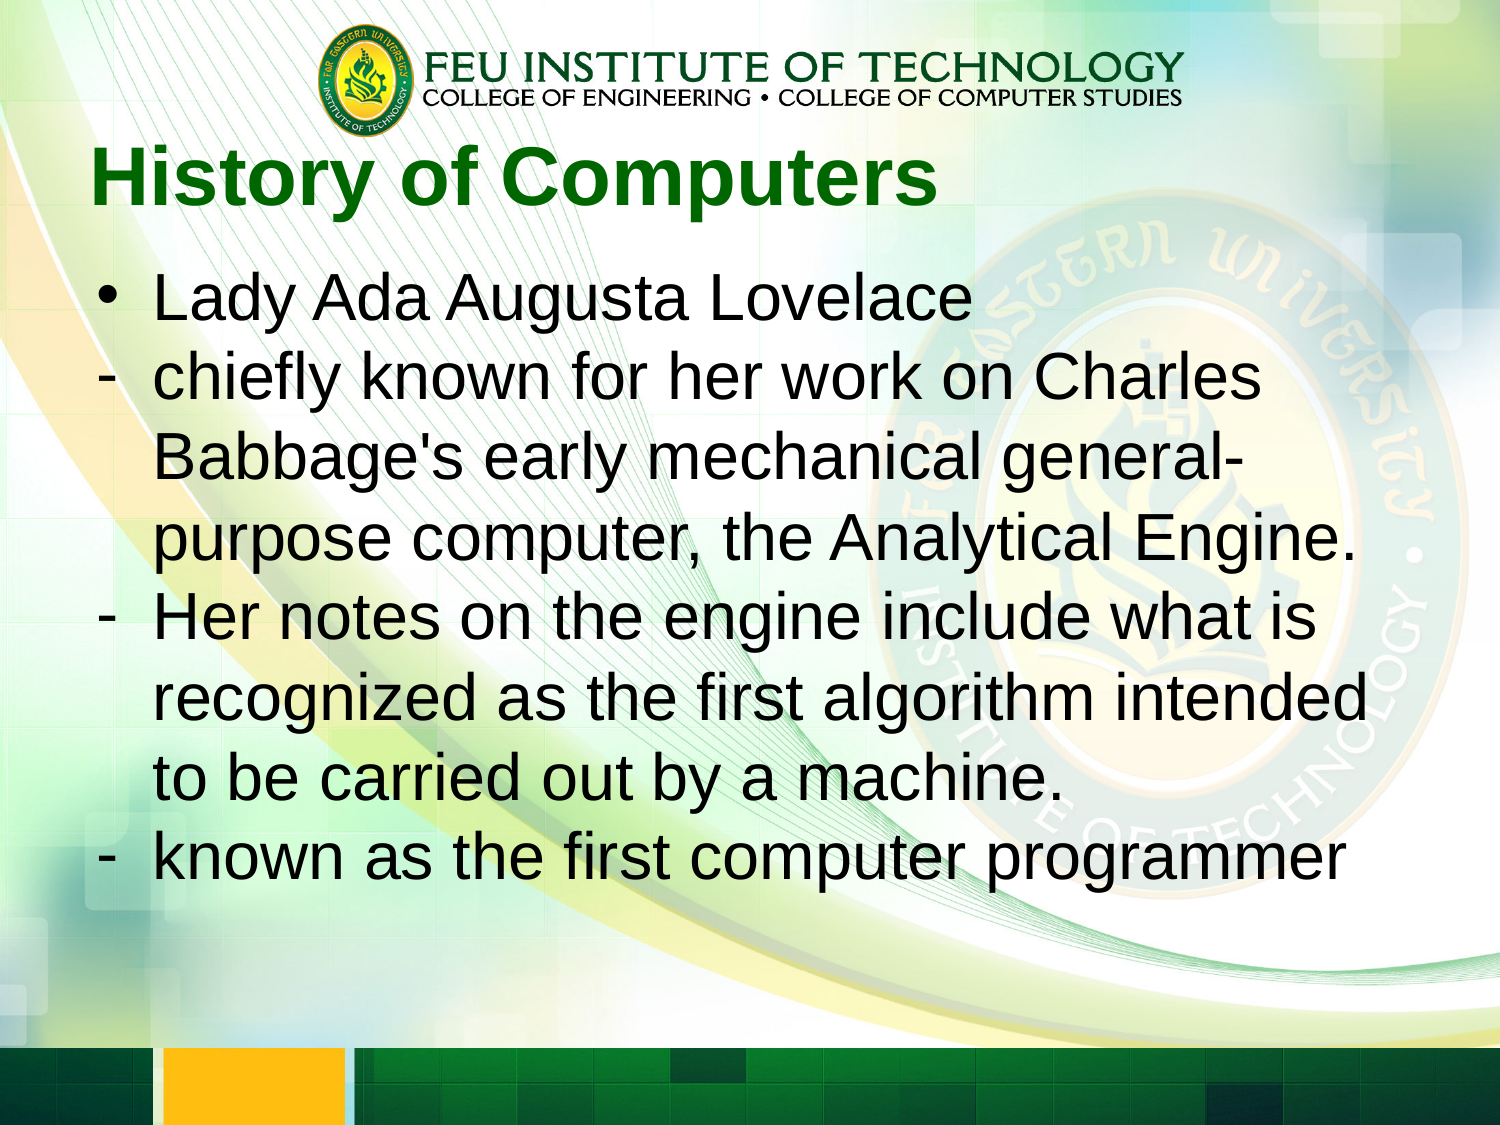

History of Computers
Lady Ada Augusta Lovelace
chiefly known for her work on Charles Babbage's early mechanical general-purpose computer, the Analytical Engine.
Her notes on the engine include what is recognized as the first algorithm intended to be carried out by a machine.
known as the first computer programmer